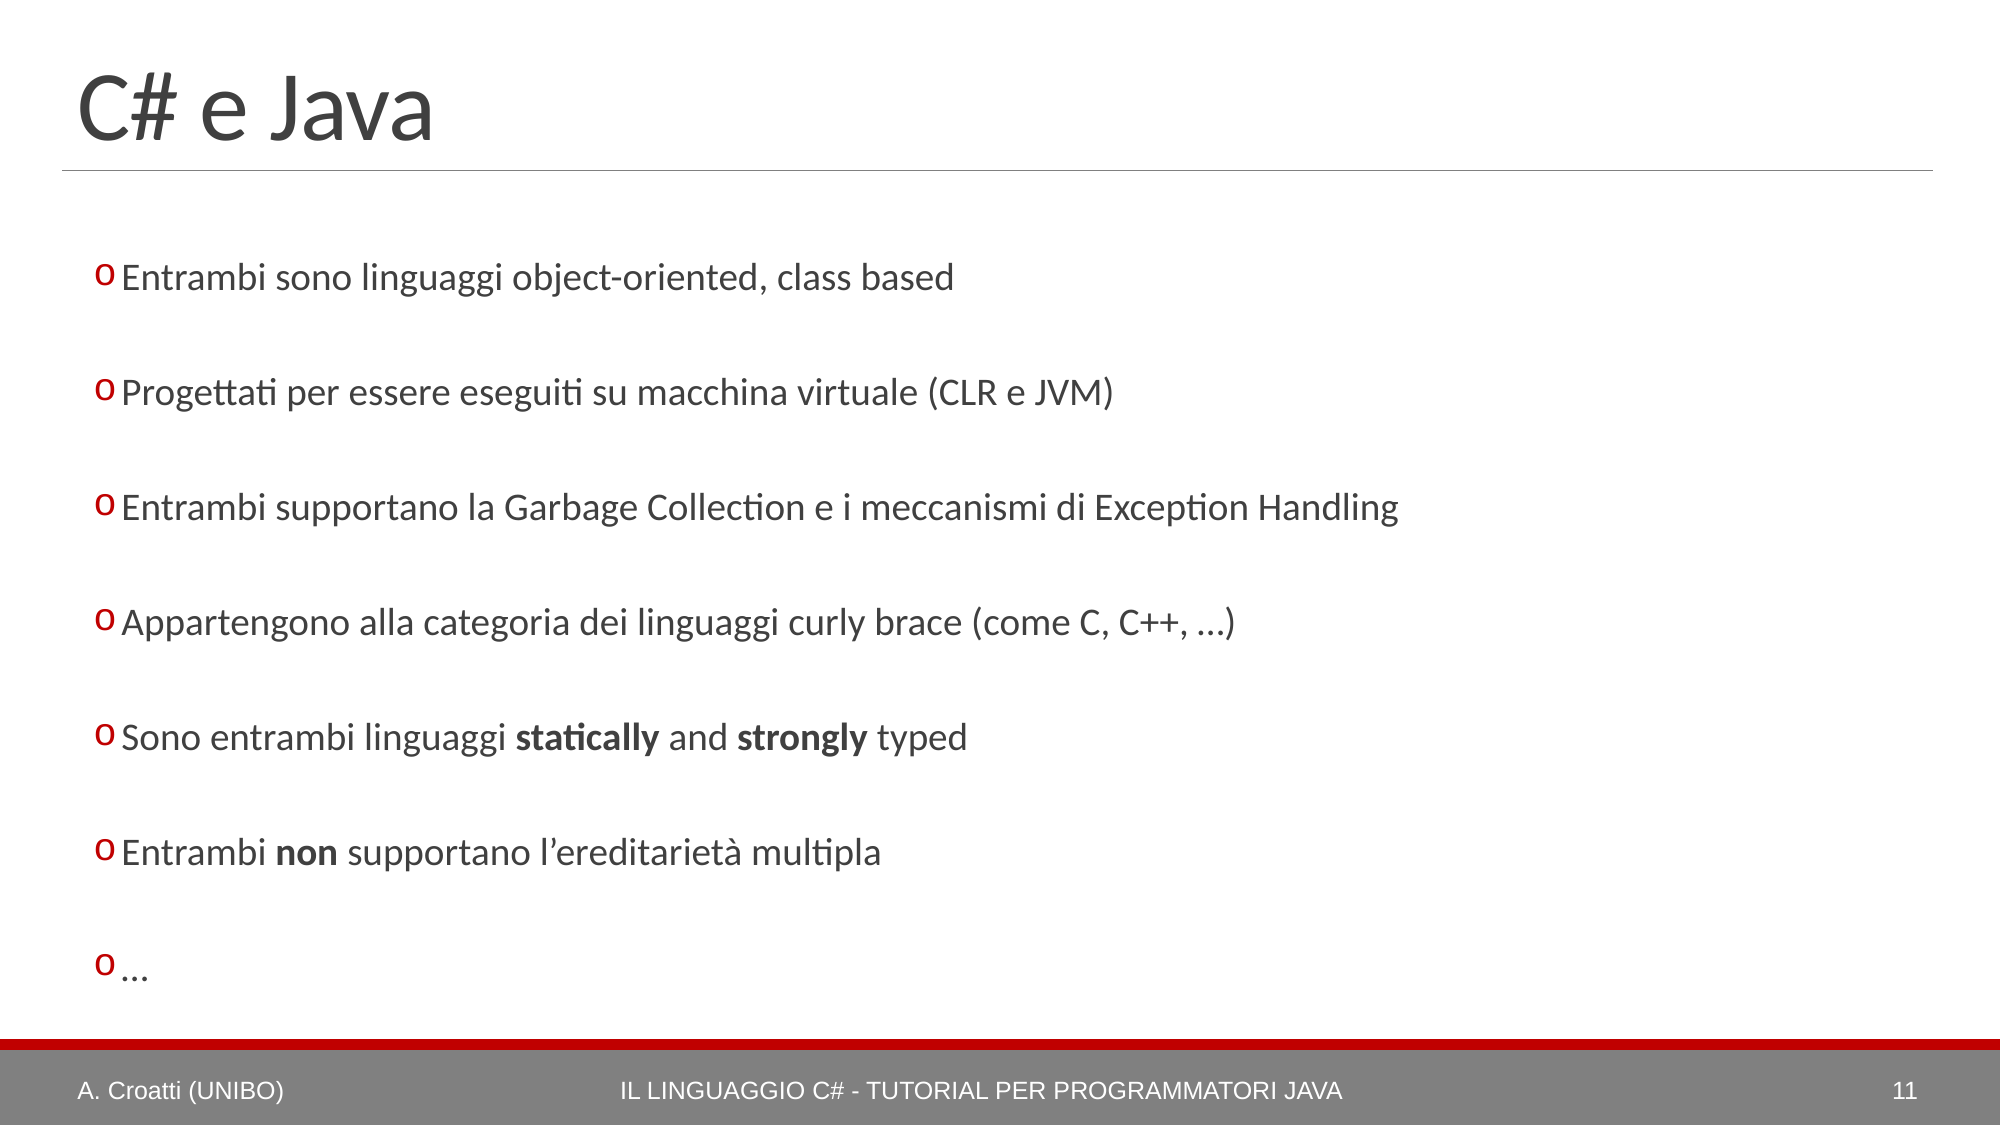

# C# e Java
Entrambi sono linguaggi object-oriented, class based
Progettati per essere eseguiti su macchina virtuale (CLR e JVM)
Entrambi supportano la Garbage Collection e i meccanismi di Exception Handling
Appartengono alla categoria dei linguaggi curly brace (come C, C++, …)
Sono entrambi linguaggi statically and strongly typed
Entrambi non supportano l’ereditarietà multipla
…
A. Croatti (UNIBO)
Il Linguaggio C# - Tutorial per Programmatori Java
11